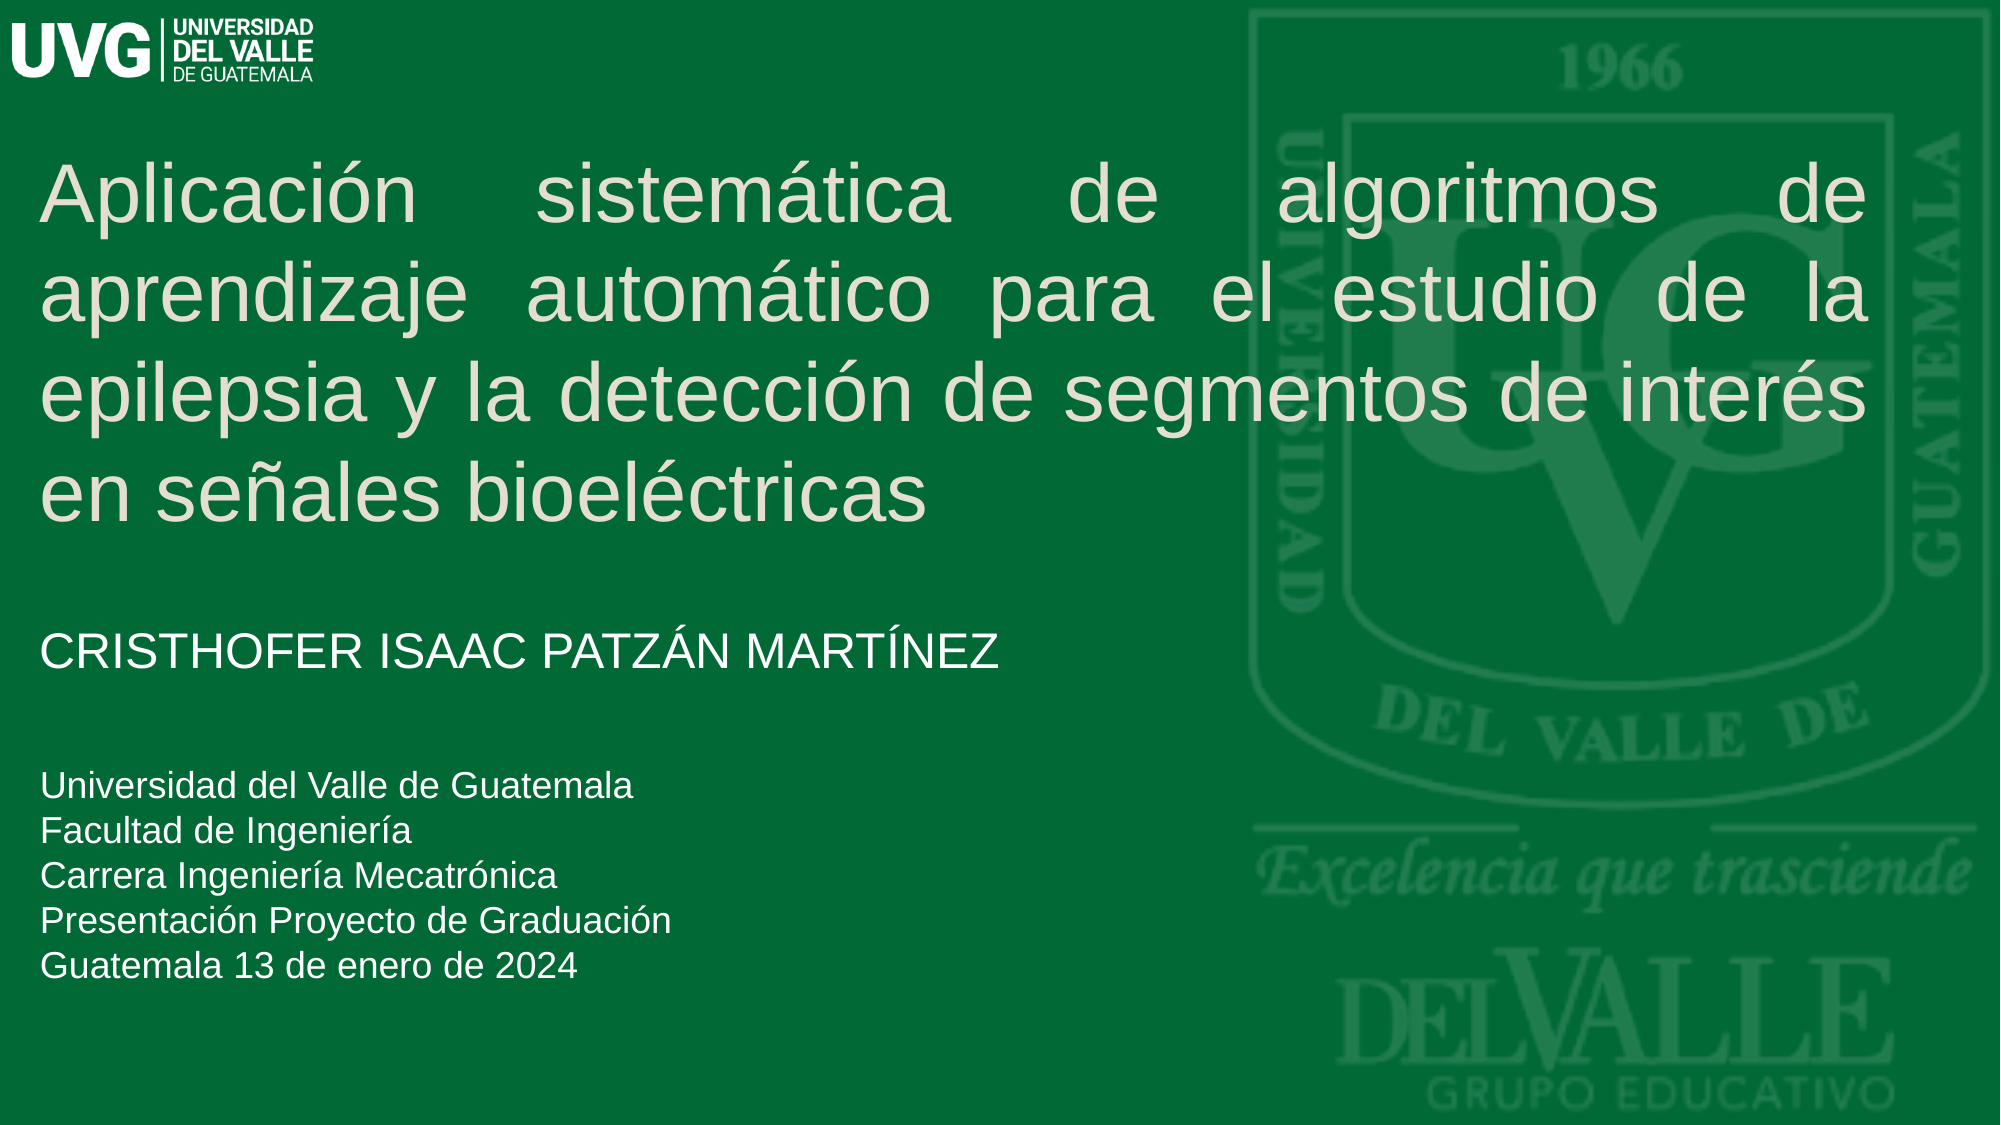

# Aplicación sistemática de algoritmos de aprendizaje automático para el estudio de la epilepsia y la detección de segmentos de interés en señales bioeléctricas
CRISTHOFER ISAAC PATZÁN MARTÍNEZ
Universidad del Valle de Guatemala
Facultad de Ingeniería
Carrera Ingeniería Mecatrónica
Presentación Proyecto de Graduación
Guatemala 13 de enero de 2024